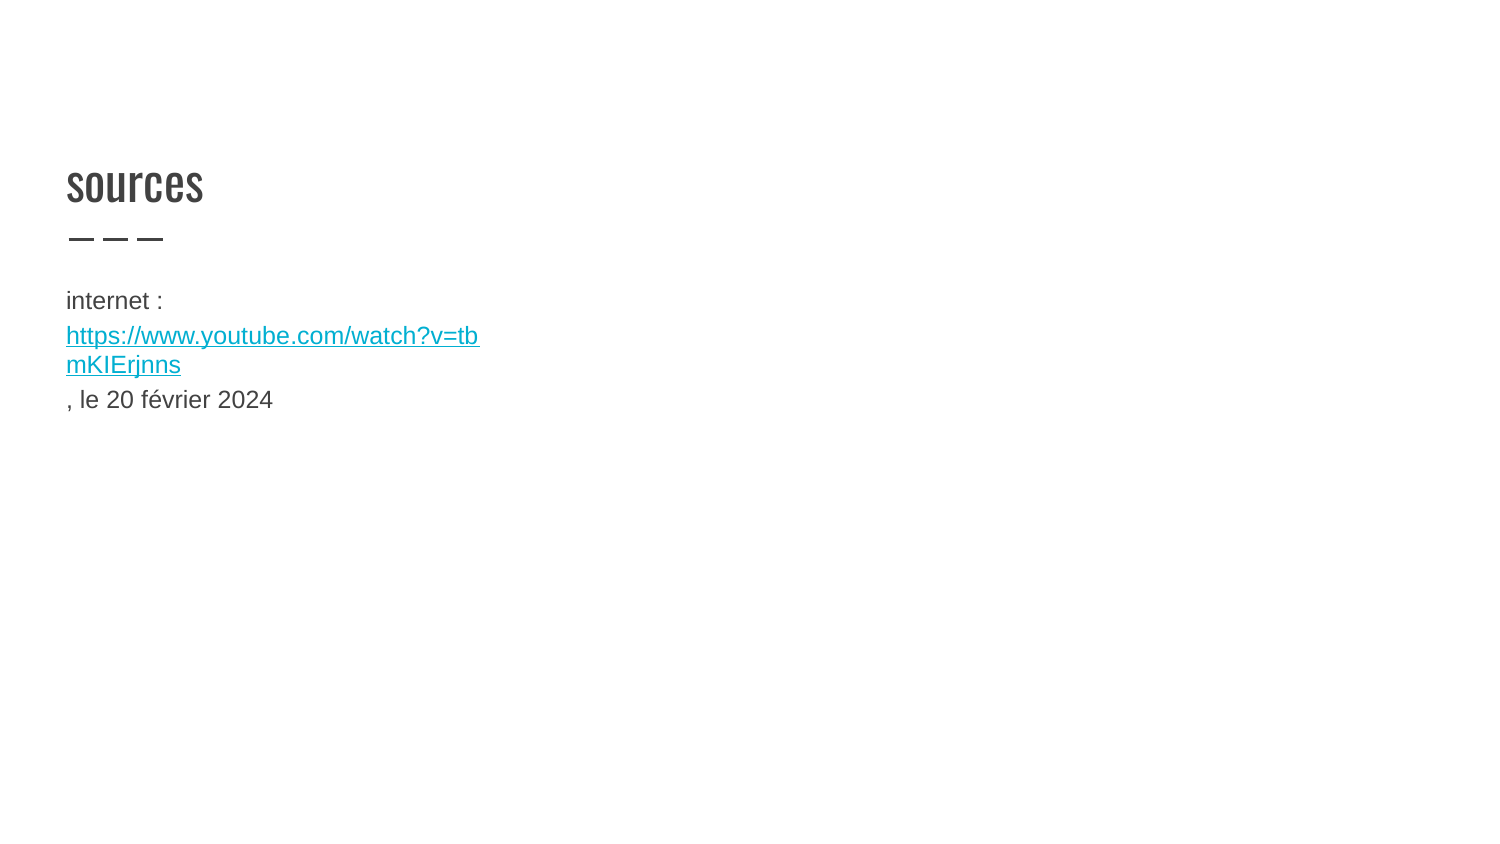

# sources
internet : https://www.youtube.com/watch?v=tbmKIErjnns, le 20 février 2024